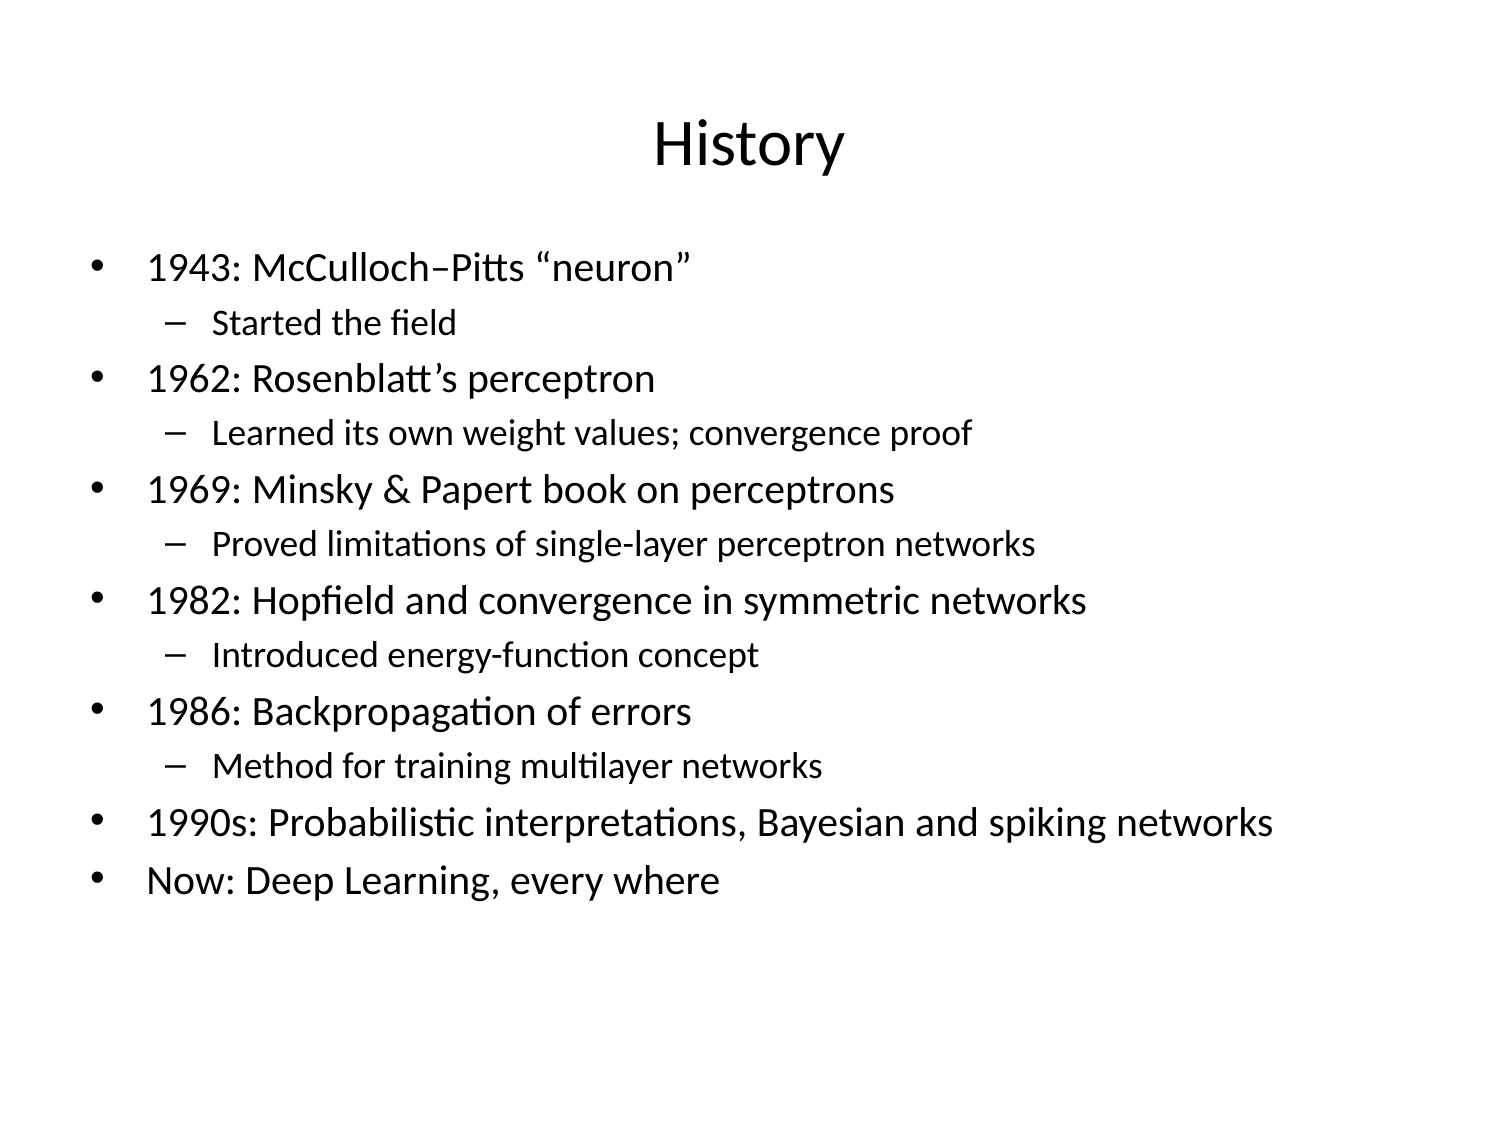

# History
1943: McCulloch–Pitts “neuron”
Started the field
1962: Rosenblatt’s perceptron
Learned its own weight values; convergence proof
1969: Minsky & Papert book on perceptrons
Proved limitations of single-layer perceptron networks
1982: Hopfield and convergence in symmetric networks
Introduced energy-function concept
1986: Backpropagation of errors
Method for training multilayer networks
1990s: Probabilistic interpretations, Bayesian and spiking networks
Now: Deep Learning, every where